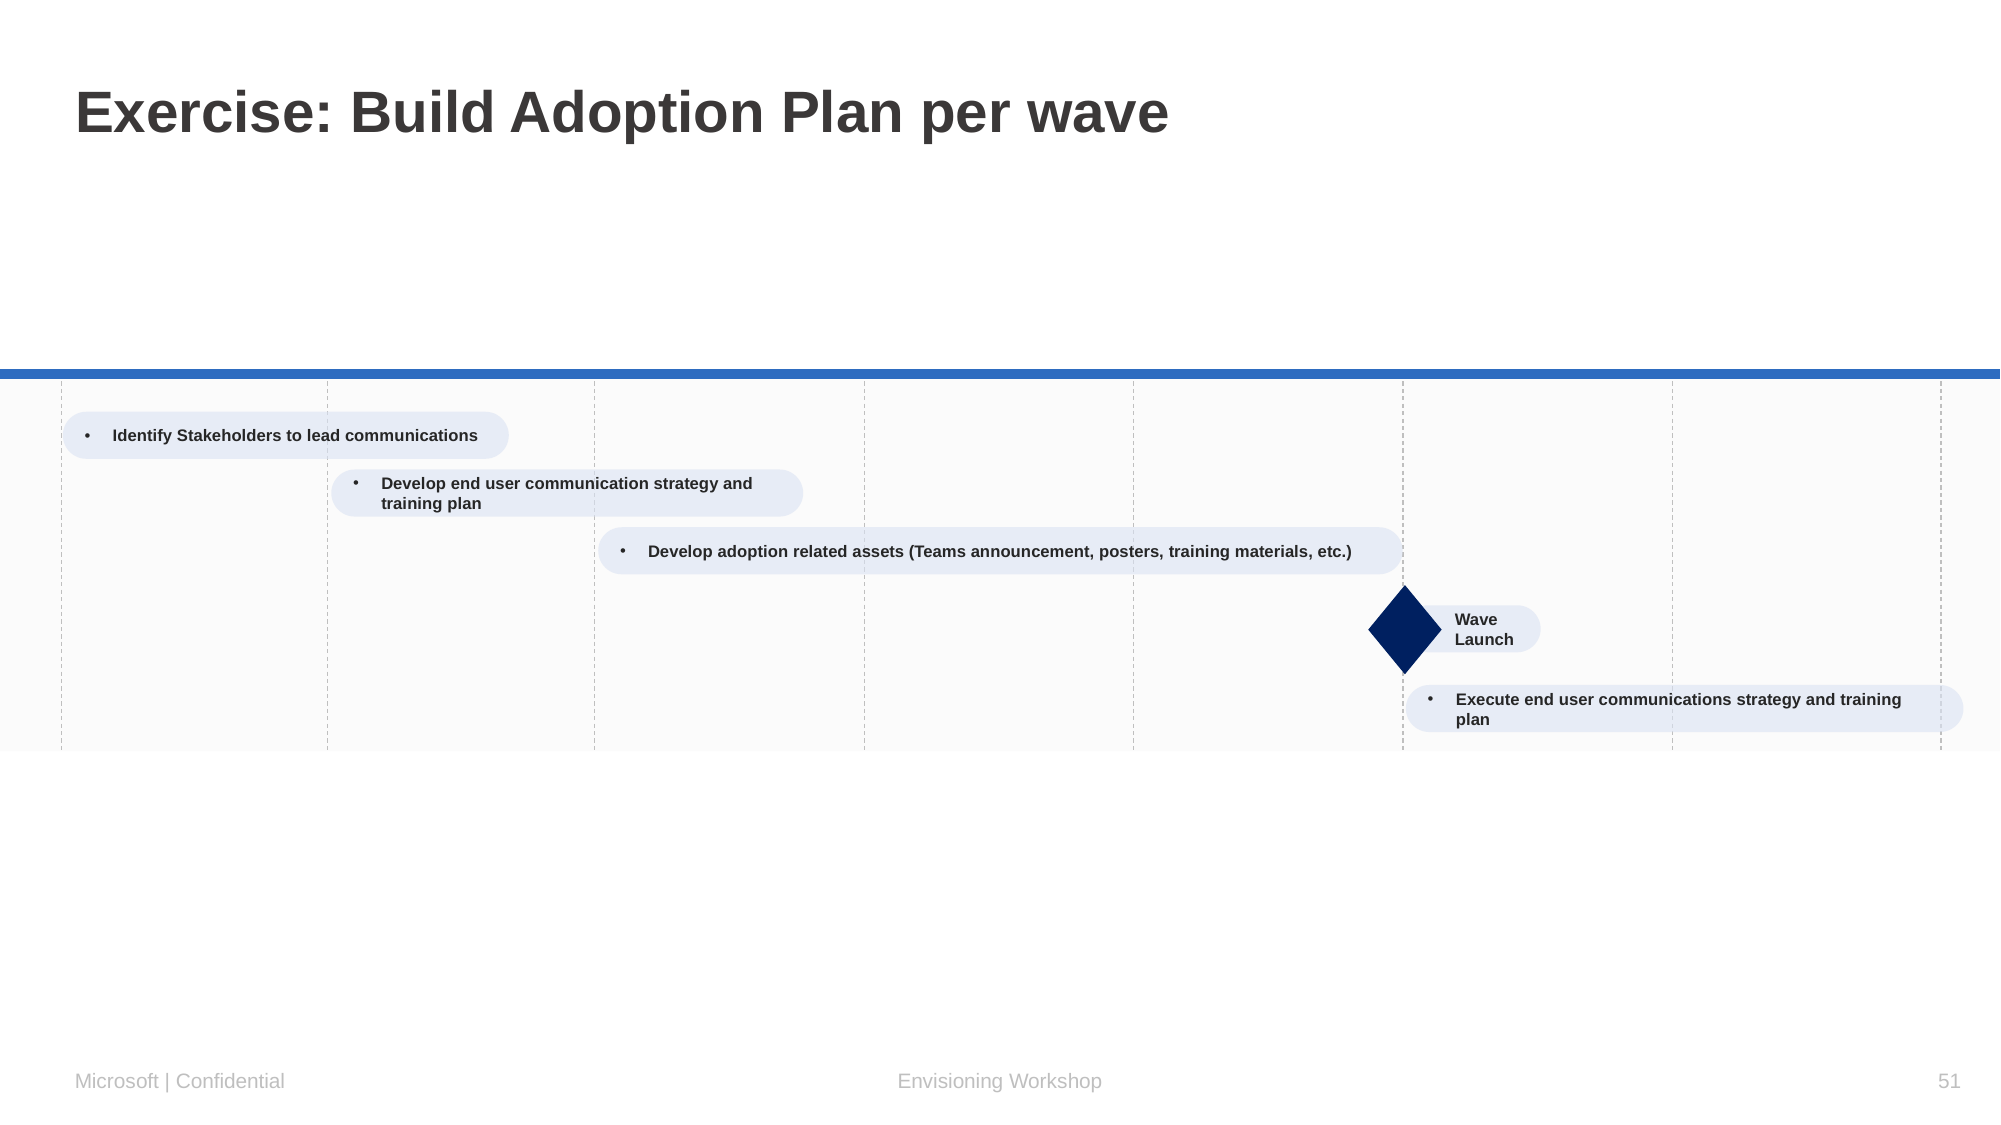

# Exercise: Build Adoption Plan per wave
Identify Stakeholders to lead communications
Develop end user communication strategy and training plan
Develop adoption related assets (Teams announcement, posters, training materials, etc.)

Wave Launch
Execute end user communications strategy and training plan
Microsoft | Confidential
Envisioning Workshop
51